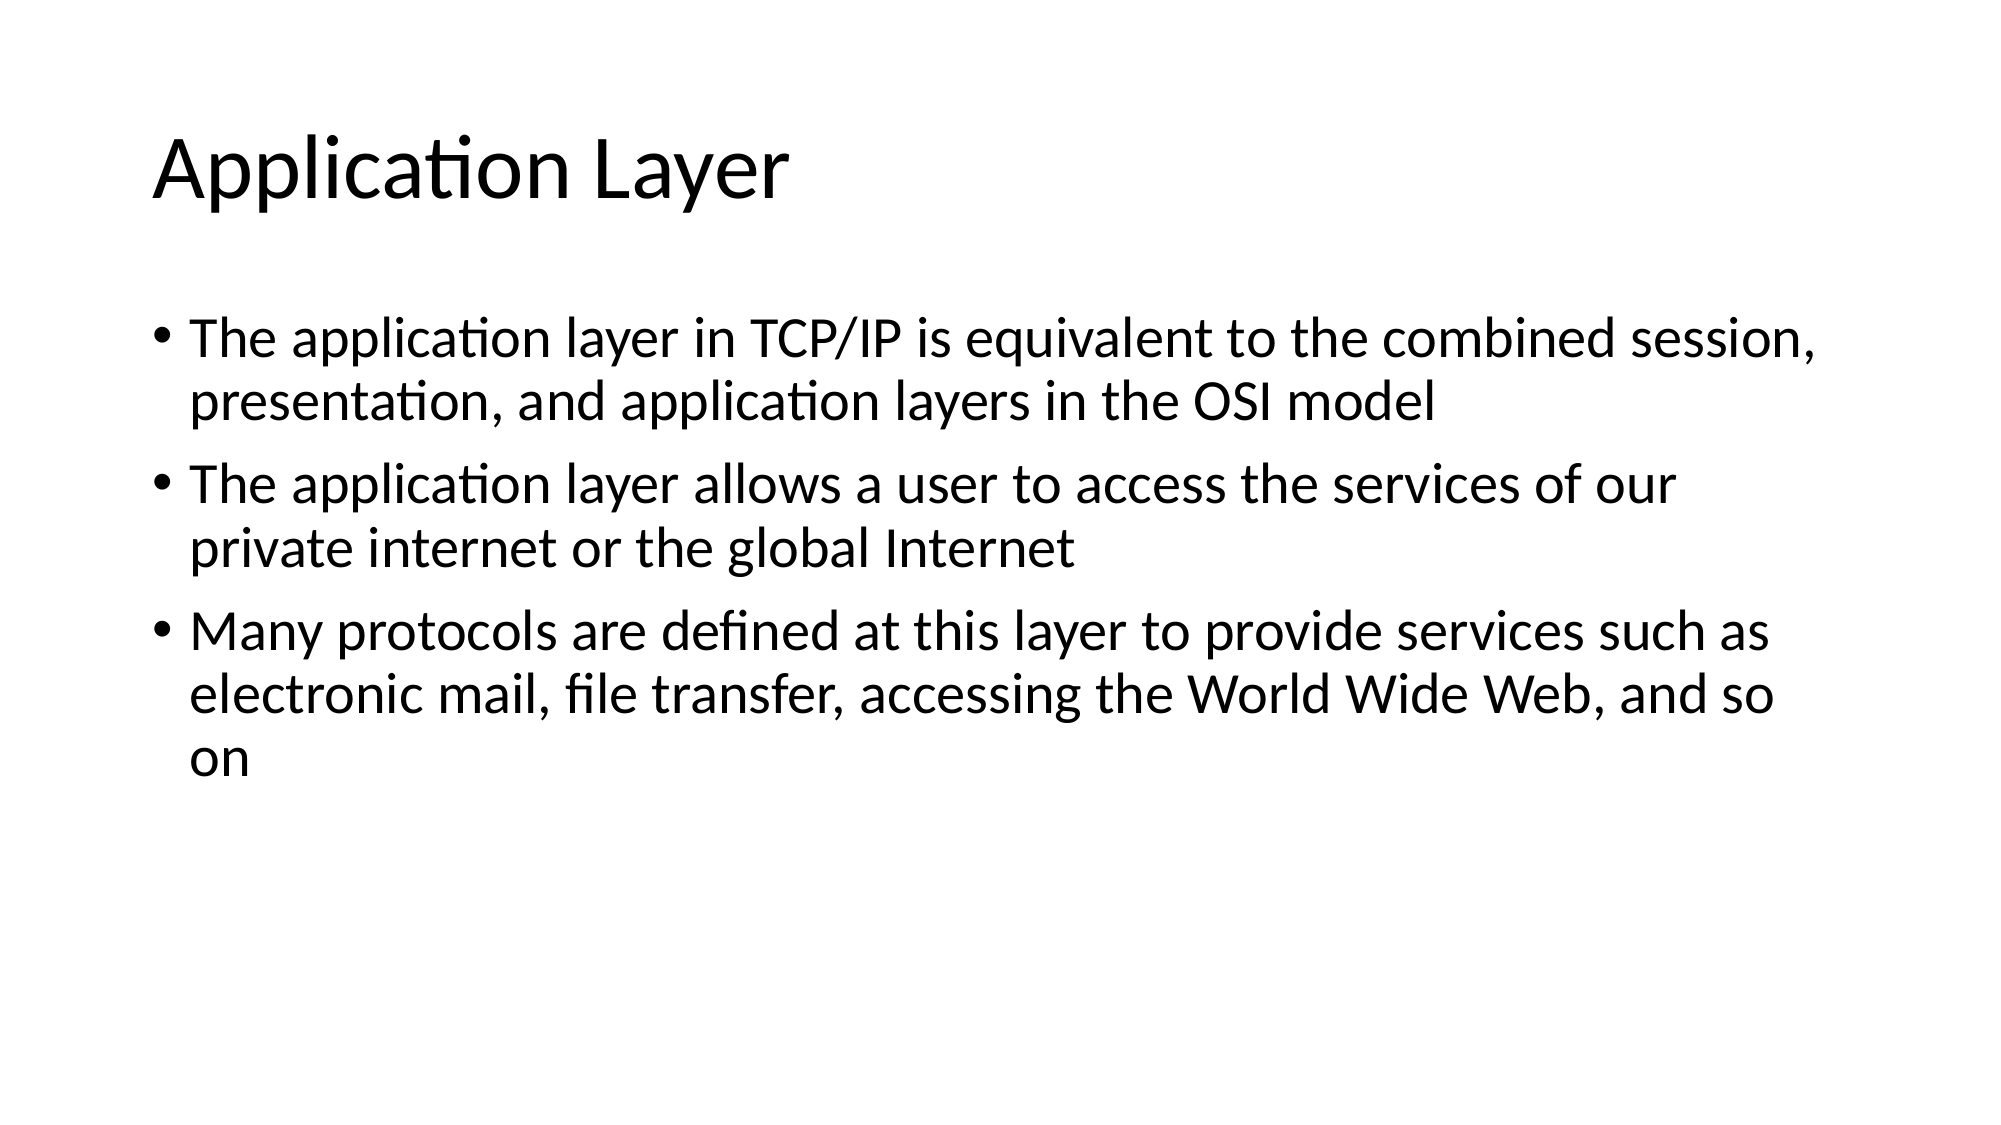

# Application Layer
The application layer in TCP/IP is equivalent to the combined session, presentation, and application layers in the OSI model
The application layer allows a user to access the services of our private internet or the global Internet
Many protocols are defined at this layer to provide services such as electronic mail, file transfer, accessing the World Wide Web, and so on